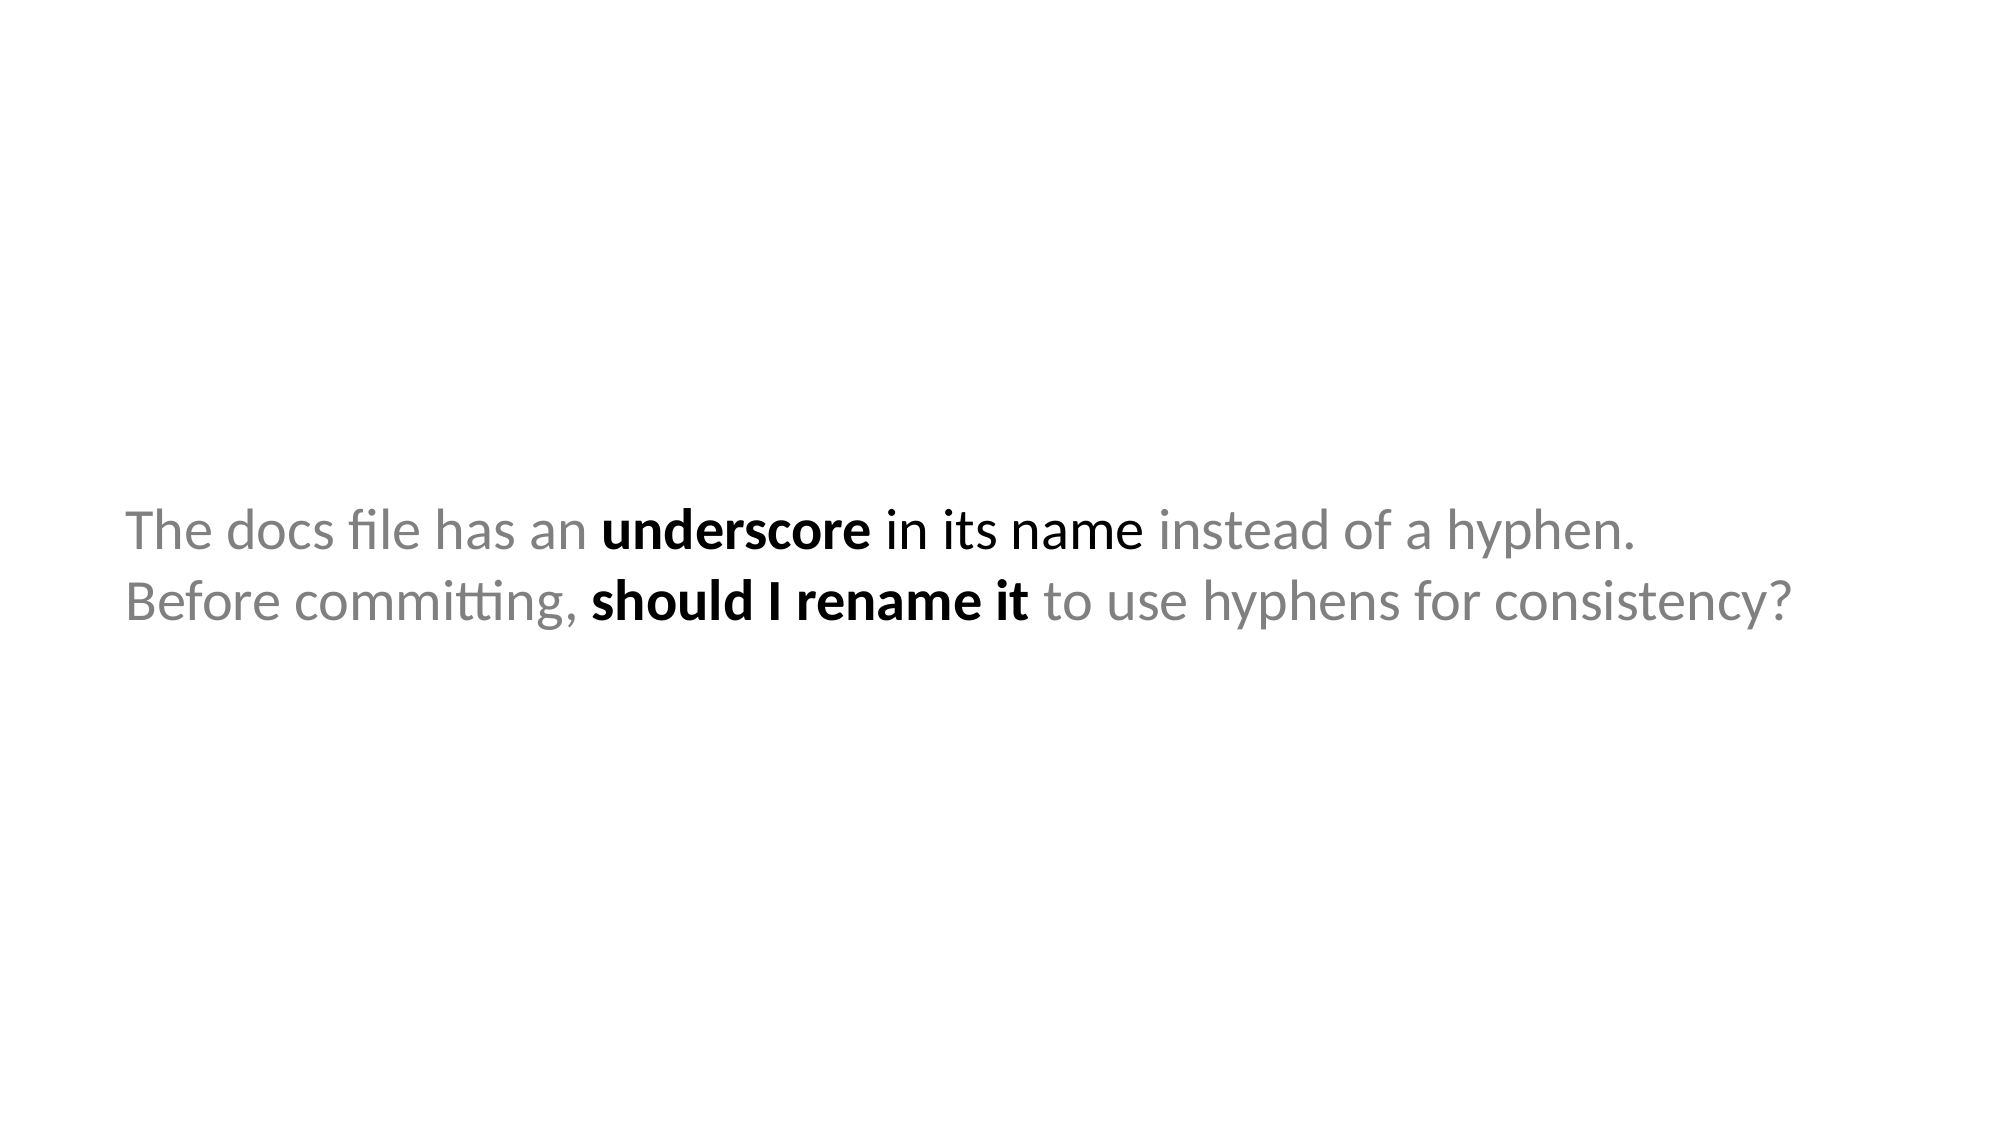

The docs file has an underscore in its name instead of a hyphen.
Before committing, should I rename it to use hyphens for consistency?